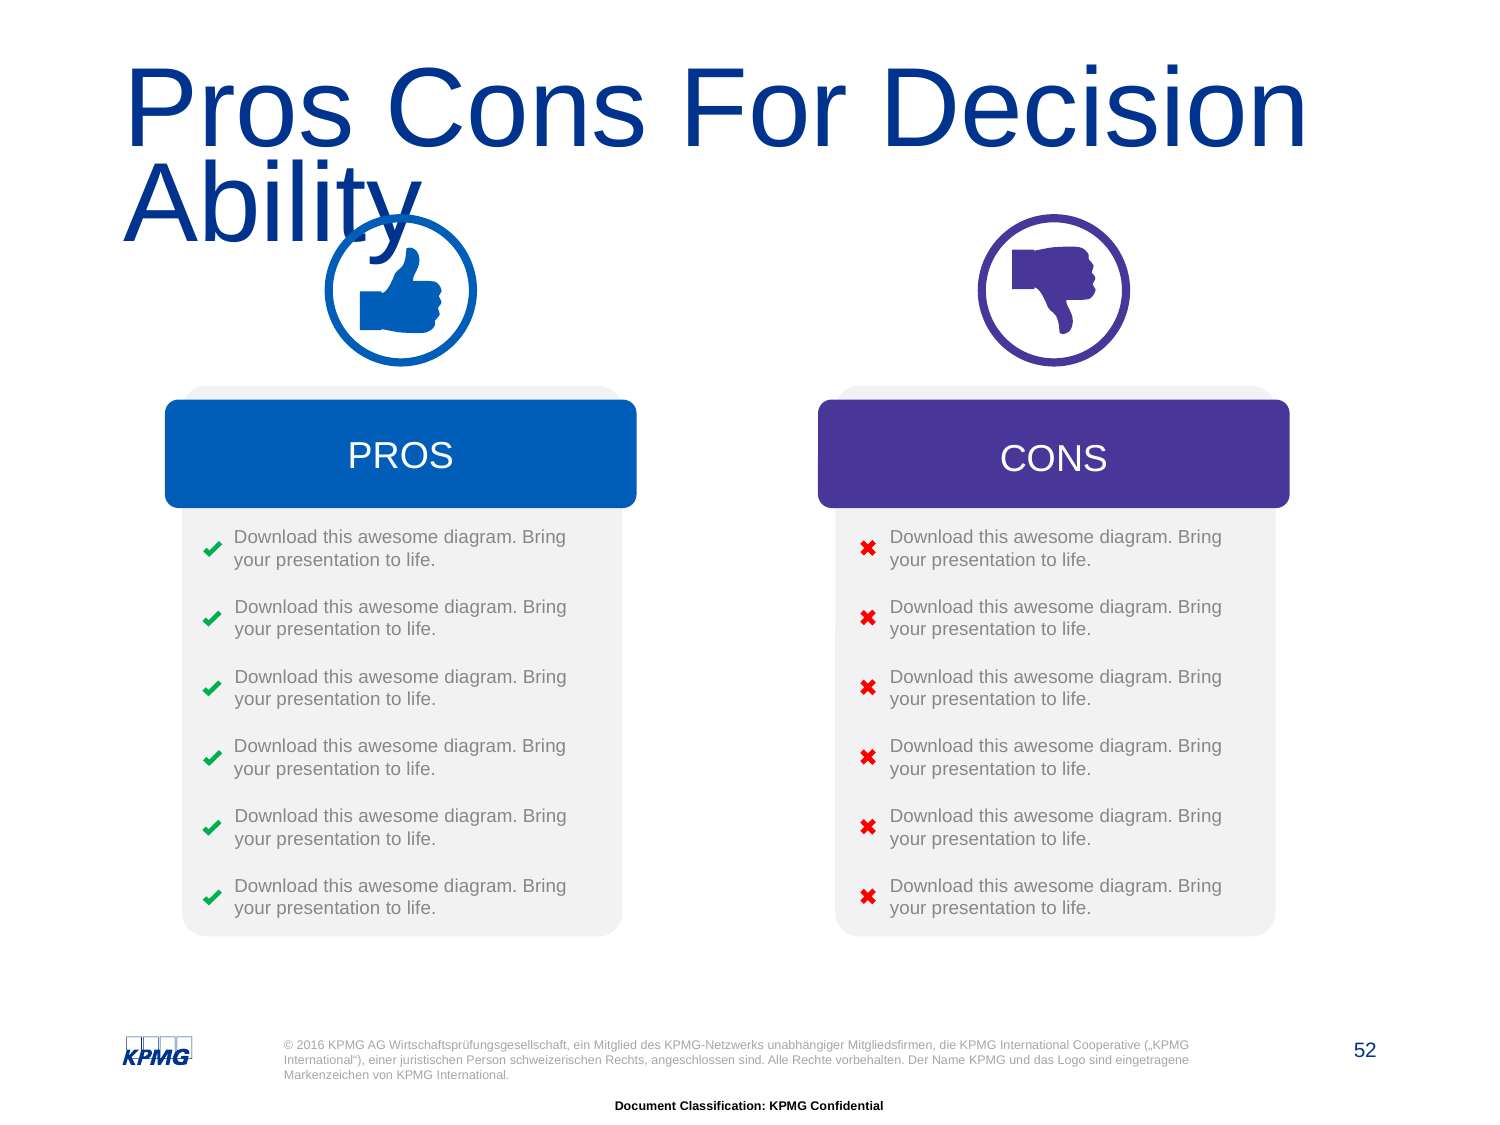

# Pros Cons For Decision Ability

PROS
Download this awesome diagram. Bring your presentation to life.

Download this awesome diagram. Bring your presentation to life.

Download this awesome diagram. Bring your presentation to life.

Download this awesome diagram. Bring your presentation to life.

Download this awesome diagram. Bring your presentation to life.

Download this awesome diagram. Bring your presentation to life.

CONS
Download this awesome diagram. Bring your presentation to life.

Download this awesome diagram. Bring your presentation to life.

Download this awesome diagram. Bring your presentation to life.

Download this awesome diagram. Bring your presentation to life.

Download this awesome diagram. Bring your presentation to life.

Download this awesome diagram. Bring your presentation to life.